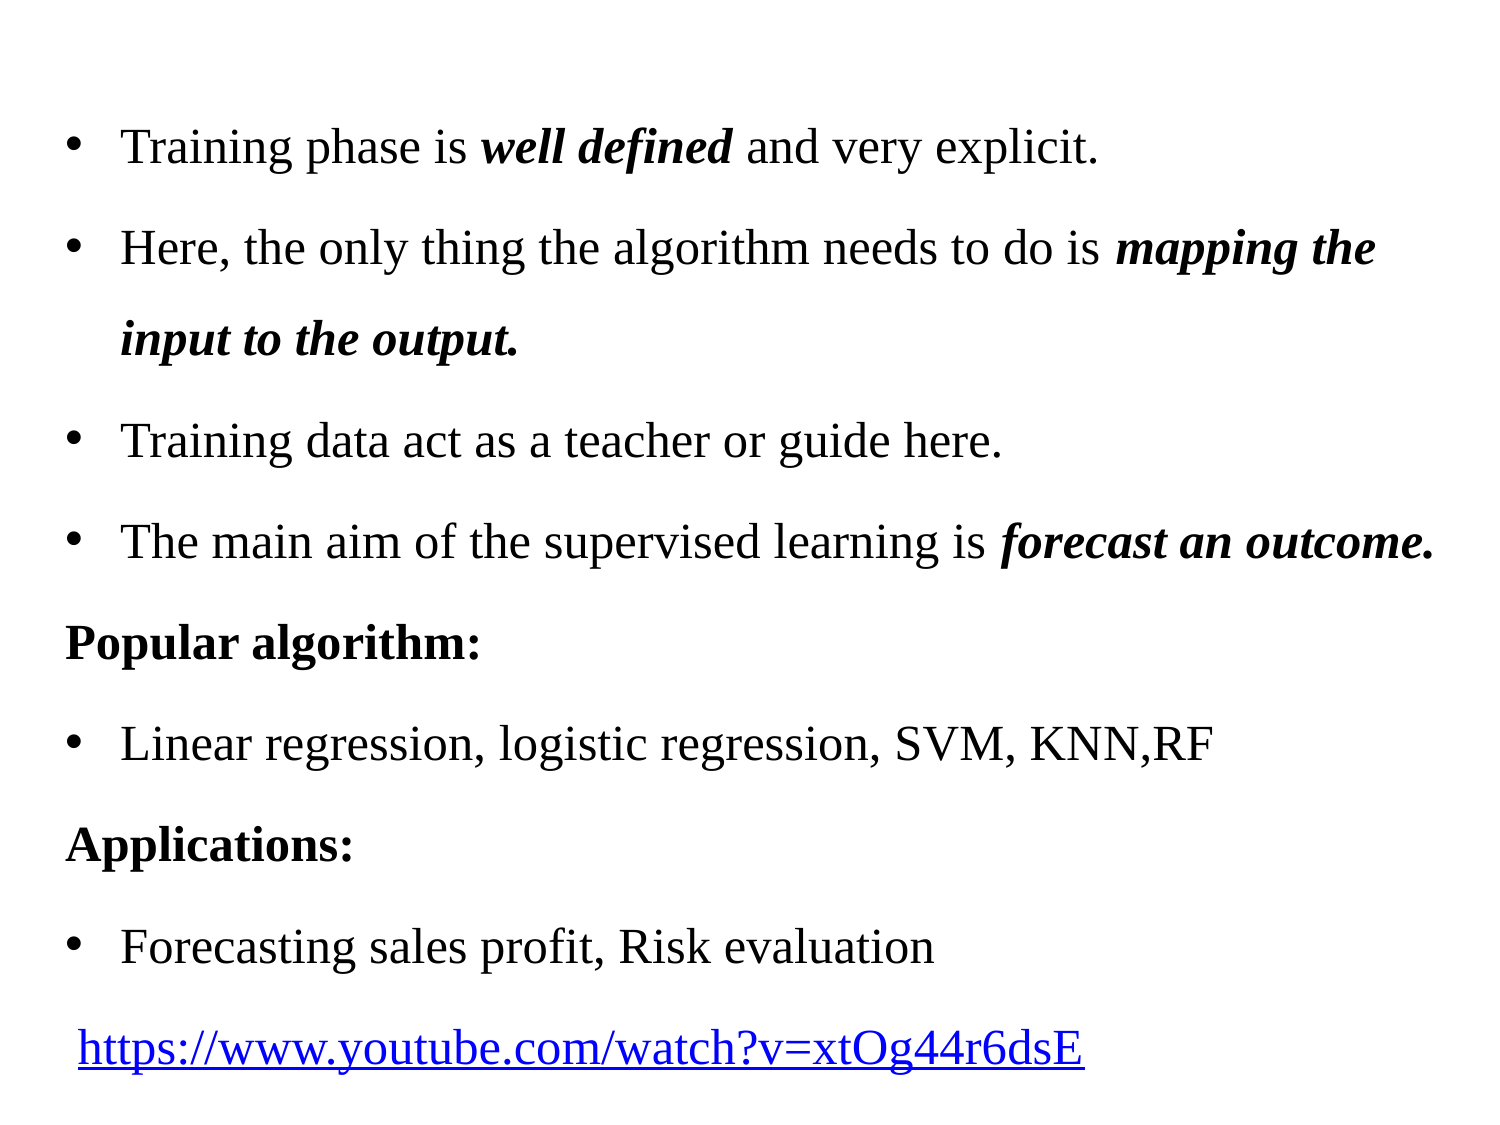

Training phase is well defined and very explicit.
Here, the only thing the algorithm needs to do is mapping the input to the output.
Training data act as a teacher or guide here.
The main aim of the supervised learning is forecast an outcome.
Popular algorithm:
Linear regression, logistic regression, SVM, KNN,RF
Applications:
Forecasting sales profit, Risk evaluation
 https://www.youtube.com/watch?v=xtOg44r6dsE